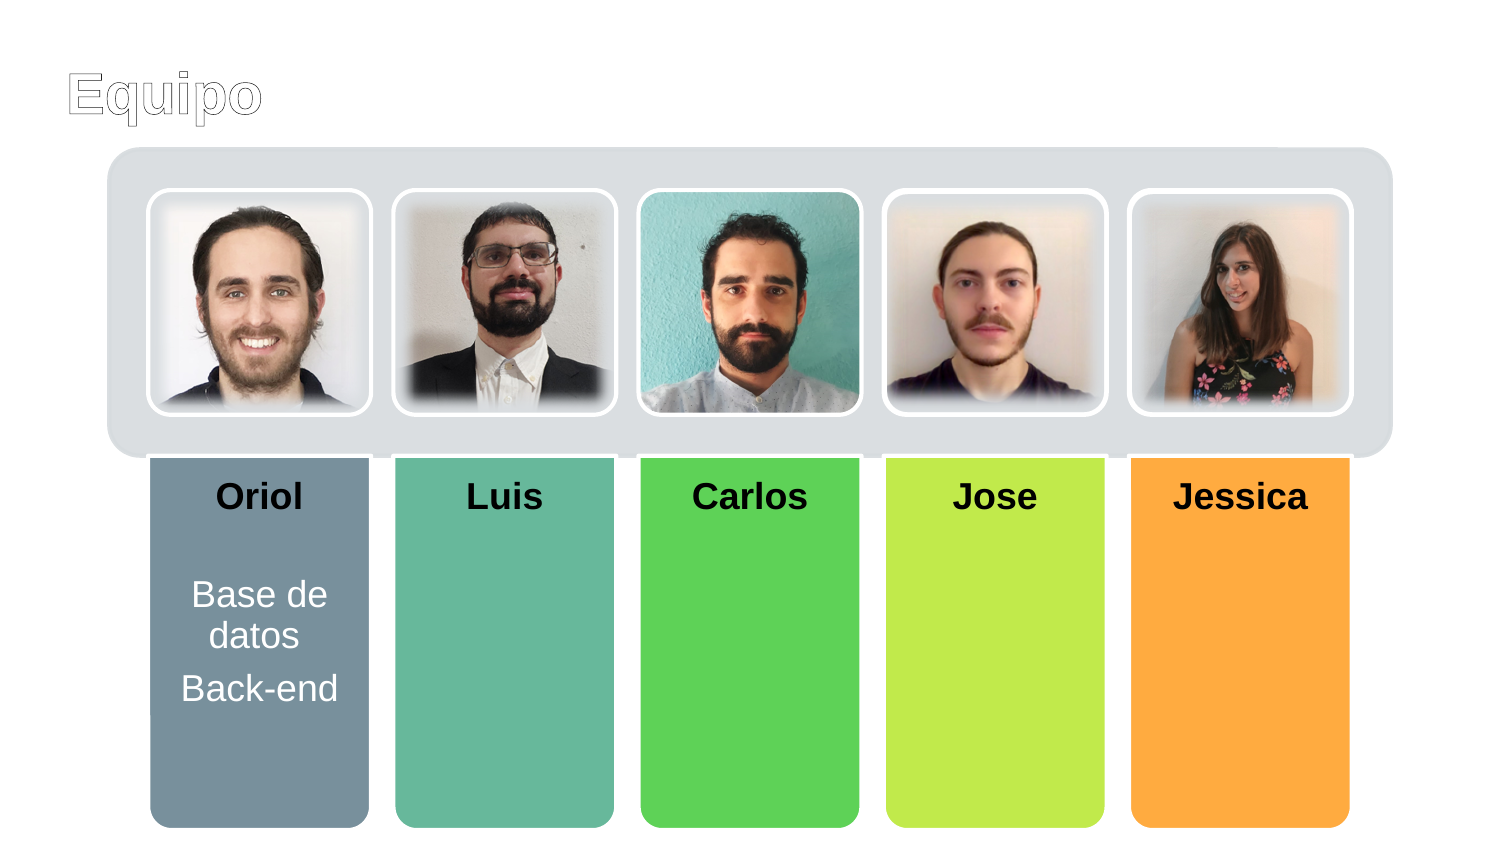

# Equipo
Oriol
Base de datos
Back-end
Luis

Carlos

Jose

Jessica